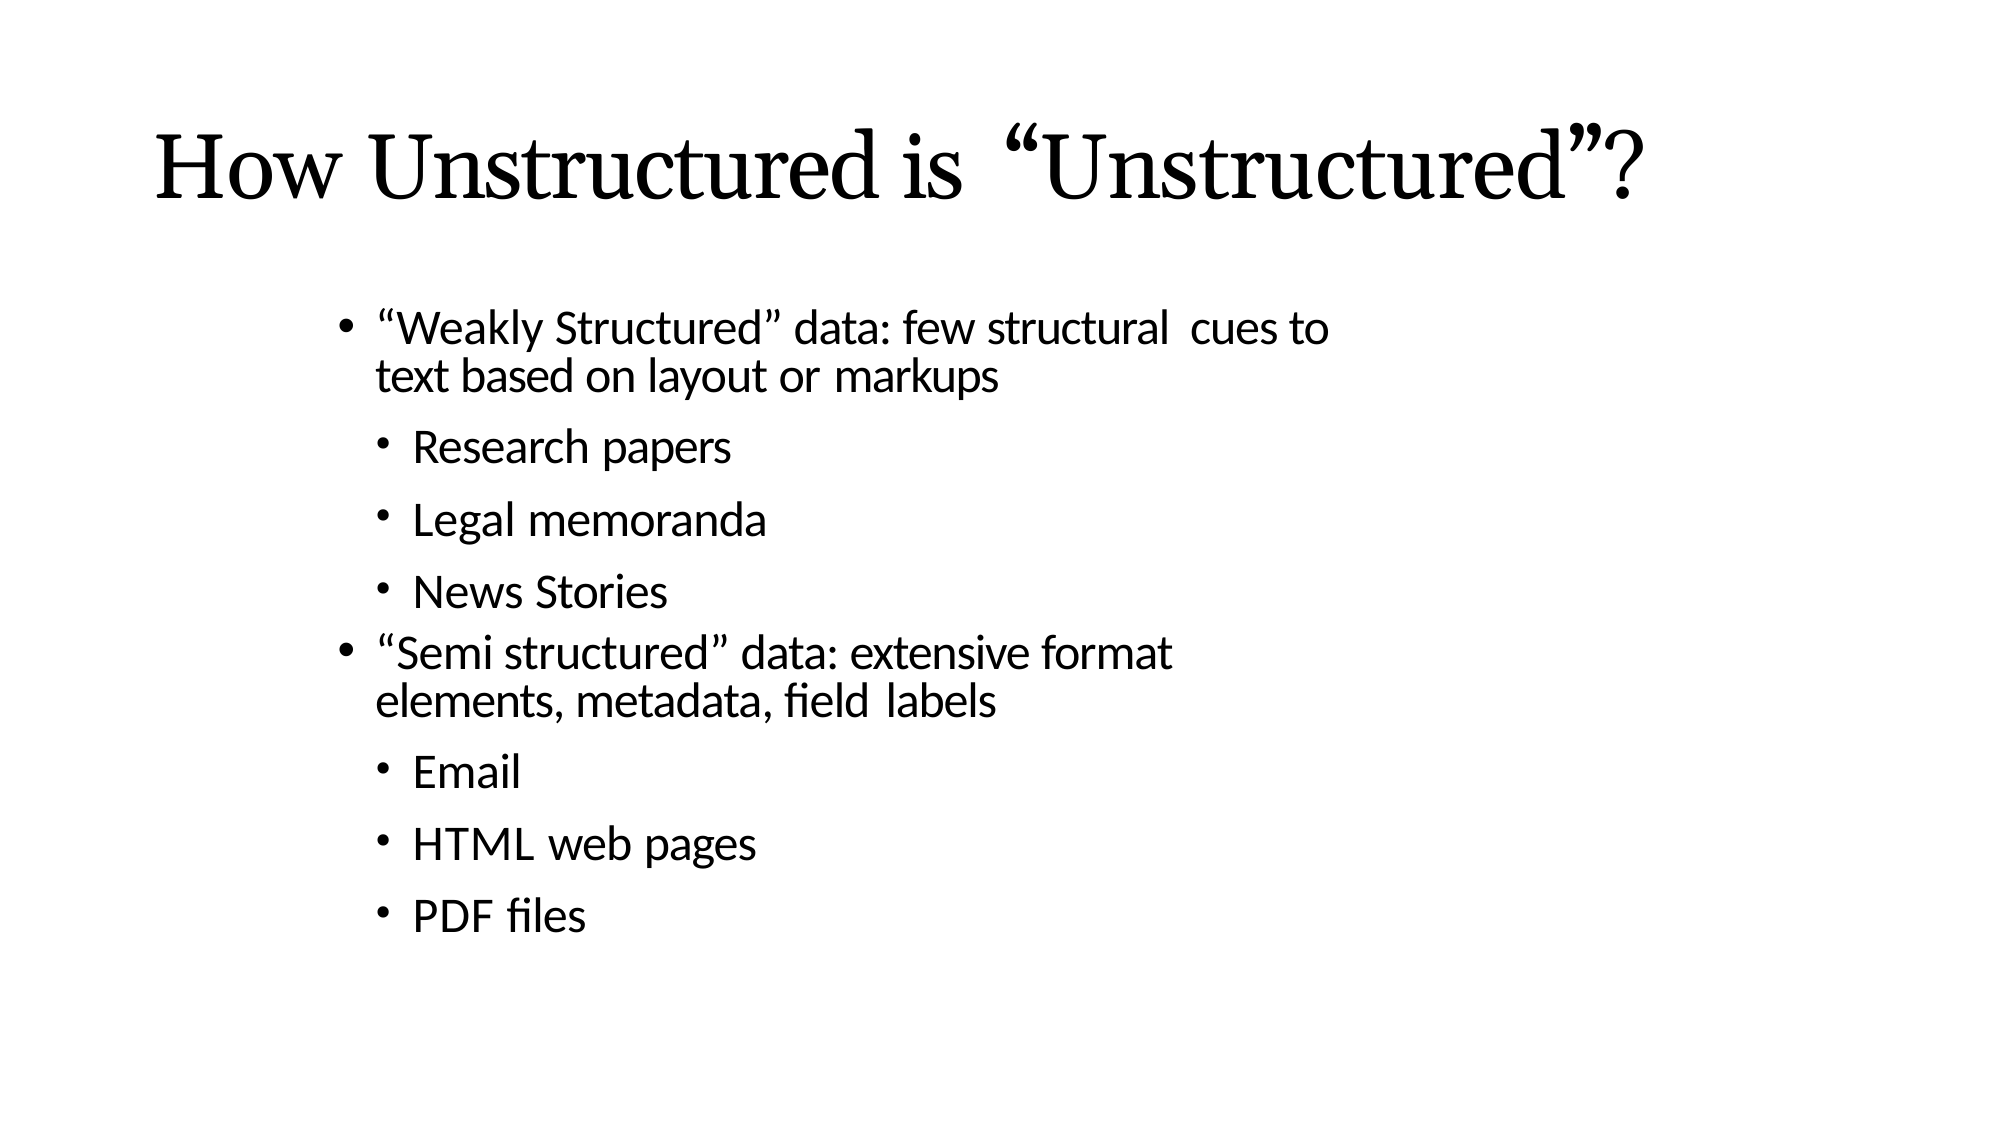

# How Unstructured is  “Unstructured”?
“Weakly Structured” data: few structural  cues to text based on layout or markups
Research papers
Legal memoranda
News Stories
“Semi structured” data: extensive format  elements, metadata, field labels
Email
HTML web pages
PDF files